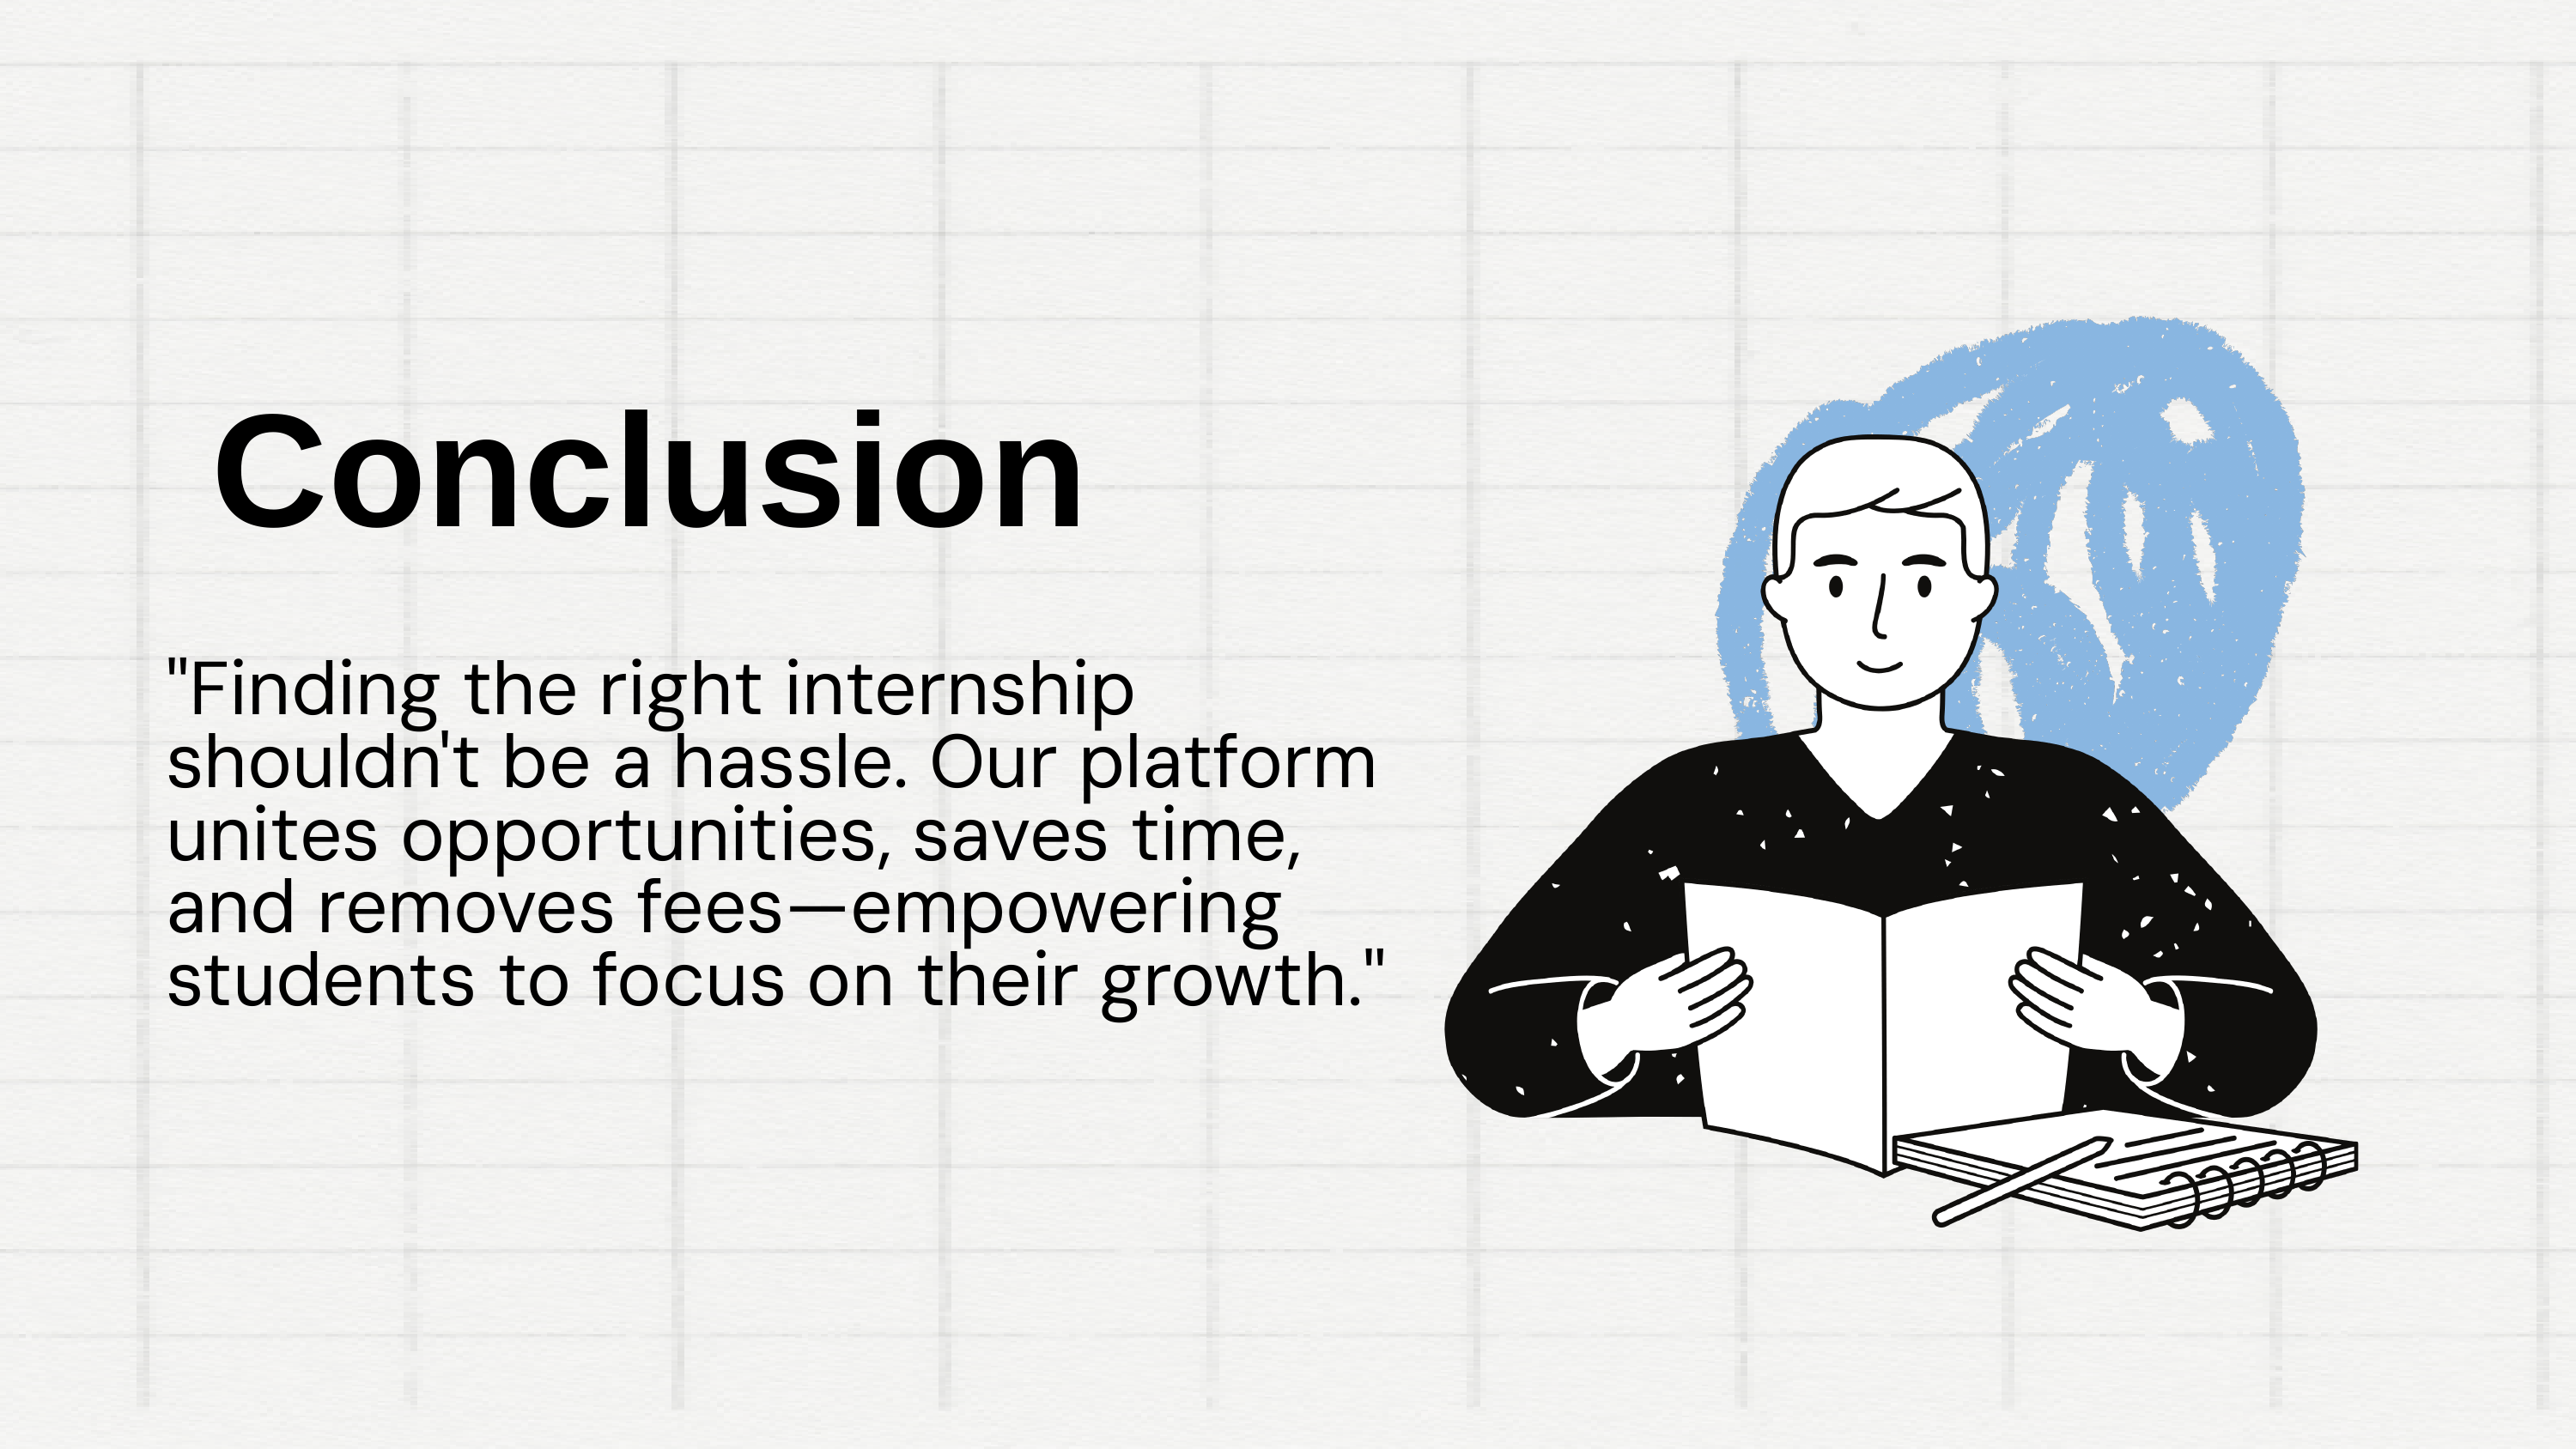

Conclusion

"Finding the right internship shouldn't be a hassle. Our platform unites opportunities, saves time, and removes fees—empowering students to focus on their growth."